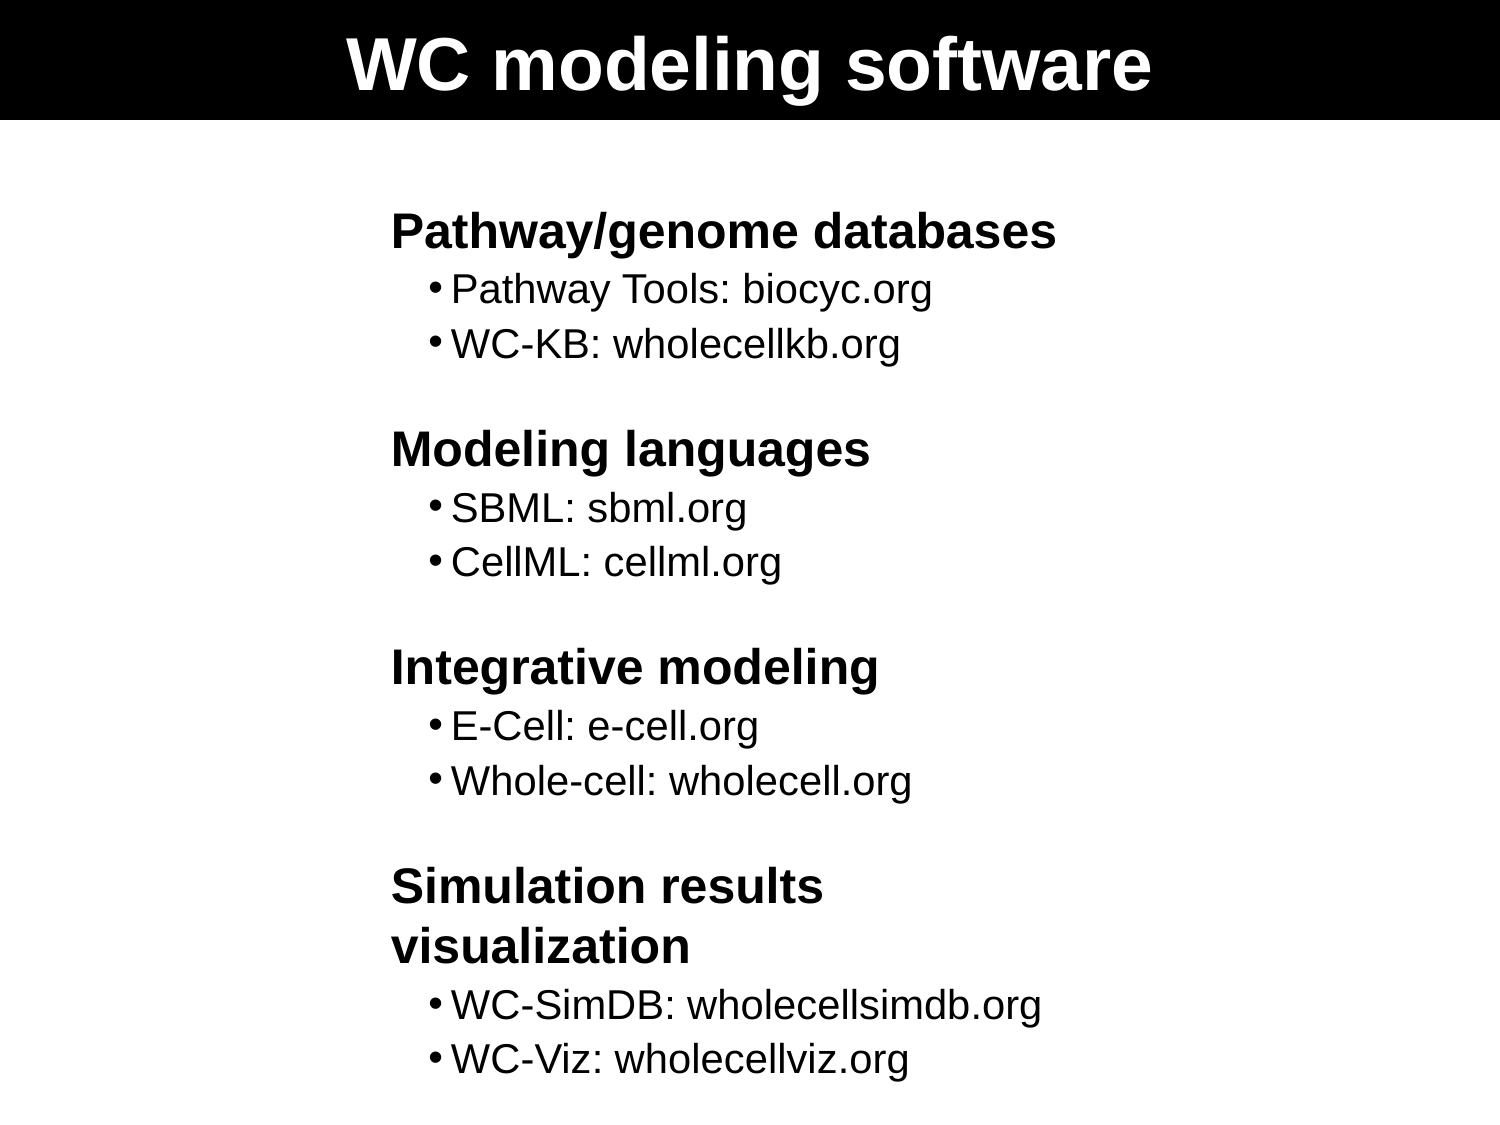

# WC modeling software
Pathway/genome databases
Pathway Tools: biocyc.org
WC-KB: wholecellkb.org
Modeling languages
SBML: sbml.org
CellML: cellml.org
Integrative modeling
E-Cell: e-cell.org
Whole-cell: wholecell.org
Simulation results visualization
WC-SimDB: wholecellsimdb.org
WC-Viz: wholecellviz.org